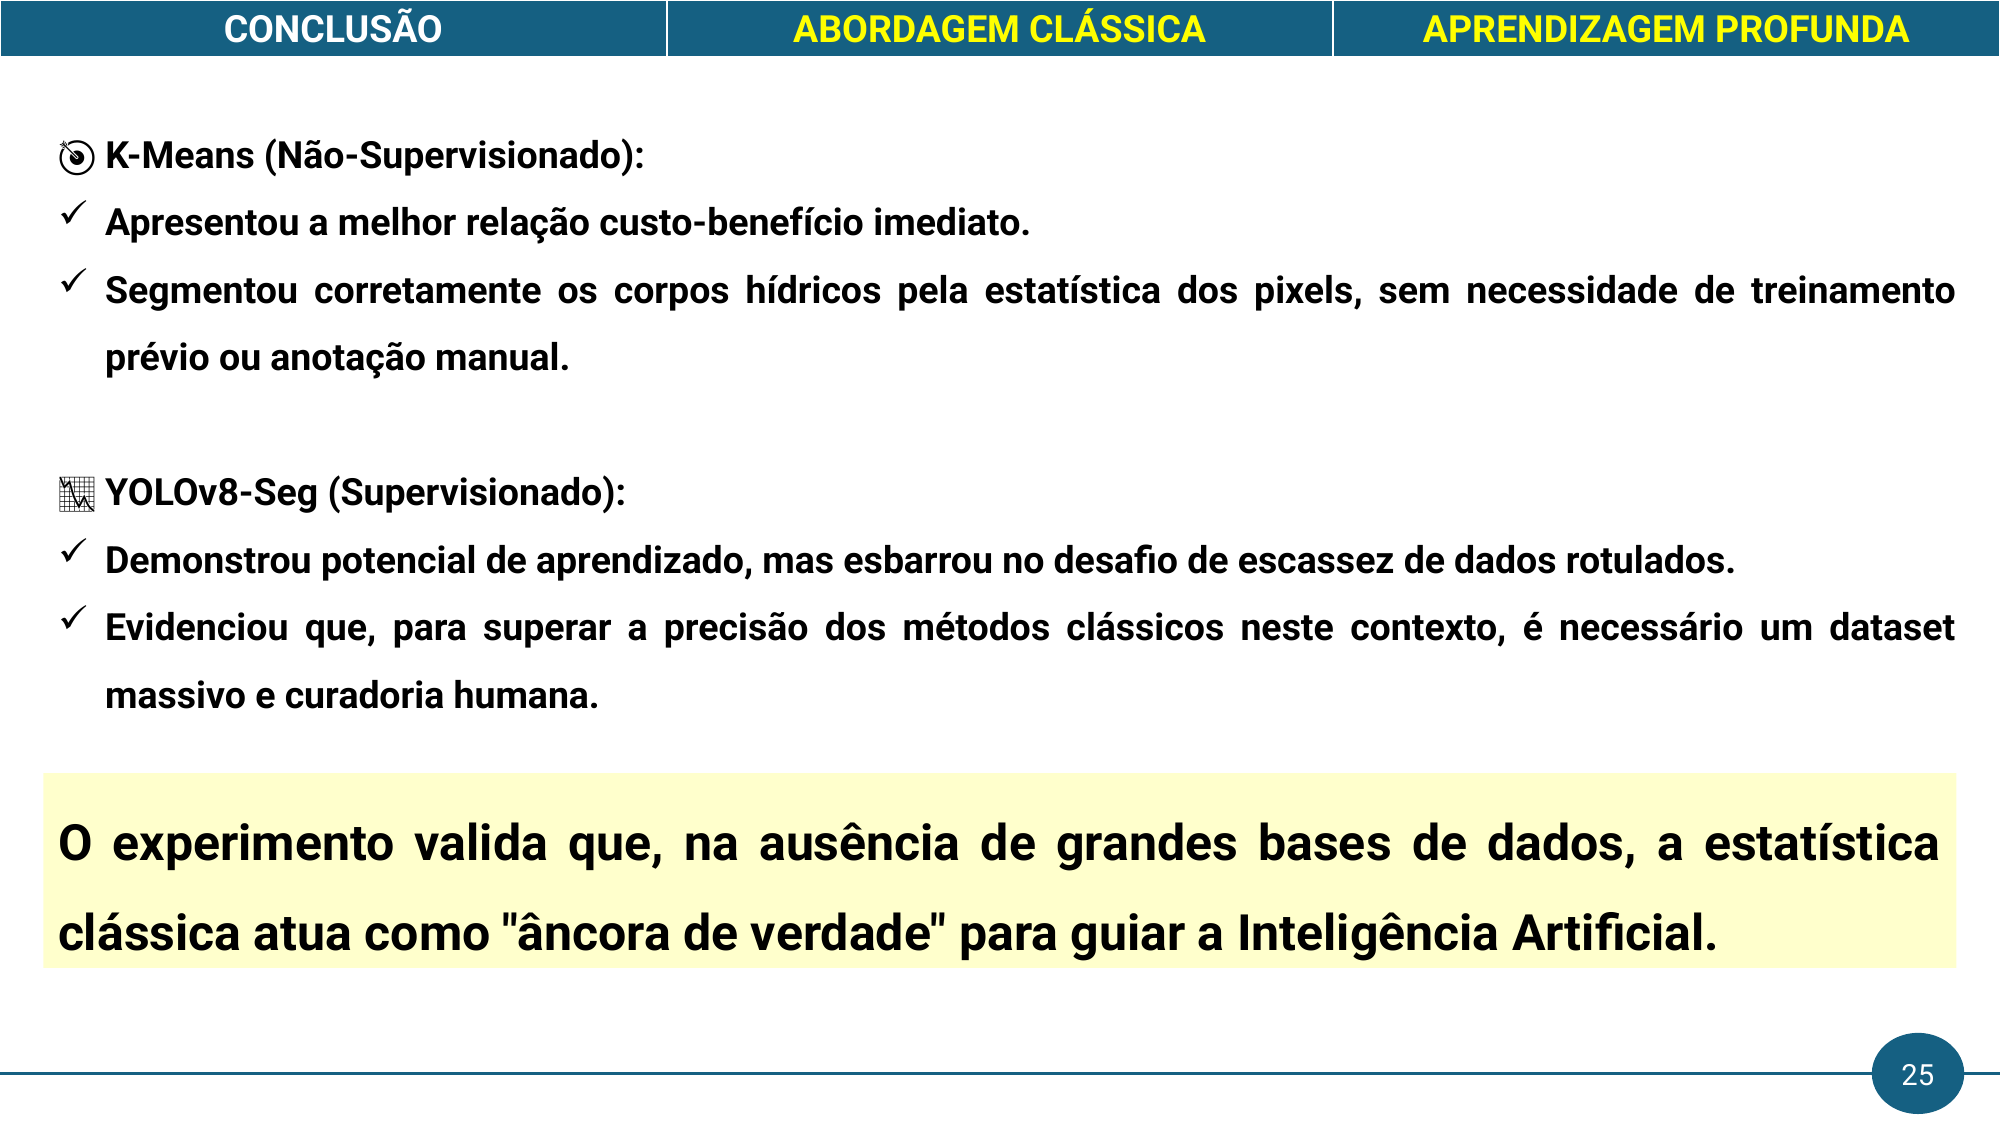

| CONCLUSÃO | ABORDAGEM CLÁSSICA | APRENDIZAGEM PROFUNDA |
| --- | --- | --- |
🎯 K-Means (Não-Supervisionado):
Apresentou a melhor relação custo-benefício imediato.
Segmentou corretamente os corpos hídricos pela estatística dos pixels, sem necessidade de treinamento prévio ou anotação manual.

📉 YOLOv8-Seg (Supervisionado):
Demonstrou potencial de aprendizado, mas esbarrou no desafio de escassez de dados rotulados.
Evidenciou que, para superar a precisão dos métodos clássicos neste contexto, é necessário um dataset massivo e curadoria humana.
O experimento valida que, na ausência de grandes bases de dados, a estatística clássica atua como "âncora de verdade" para guiar a Inteligência Artificial.
25